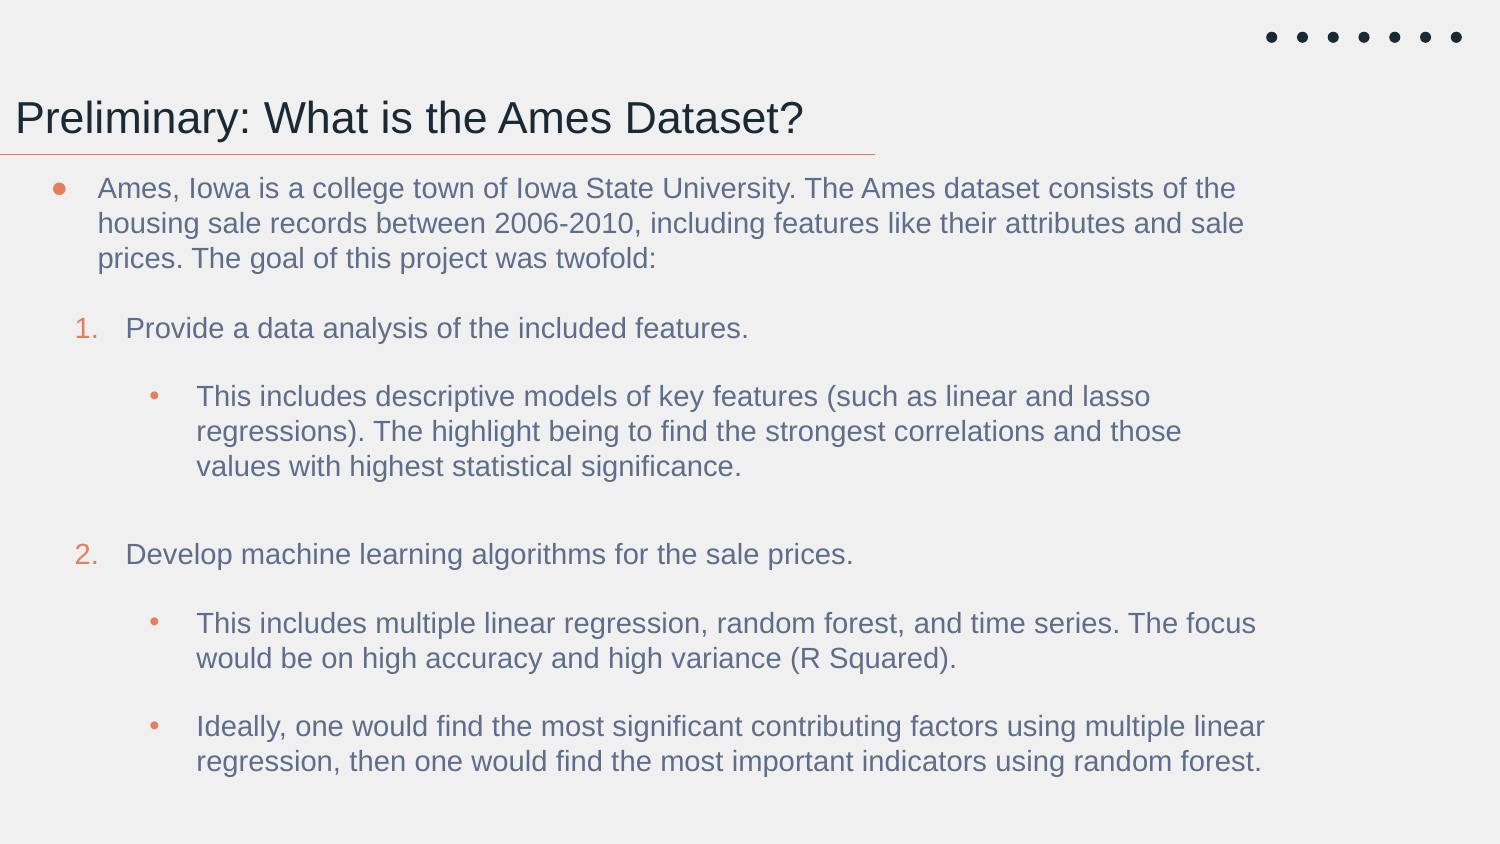

# Preliminary: What is the Ames Dataset?
Ames, Iowa is a college town of Iowa State University. The Ames dataset consists of the housing sale records between 2006-2010, including features like their attributes and sale prices. The goal of this project was twofold:

Provide a data analysis of the included features.
This includes descriptive models of key features (such as linear and lasso regressions). The highlight being to find the strongest correlations and those values with highest statistical significance.

Develop machine learning algorithms for the sale prices.
This includes multiple linear regression, random forest, and time series. The focus would be on high accuracy and high variance (R Squared).
Ideally, one would find the most significant contributing factors using multiple linear regression, then one would find the most important indicators using random forest.